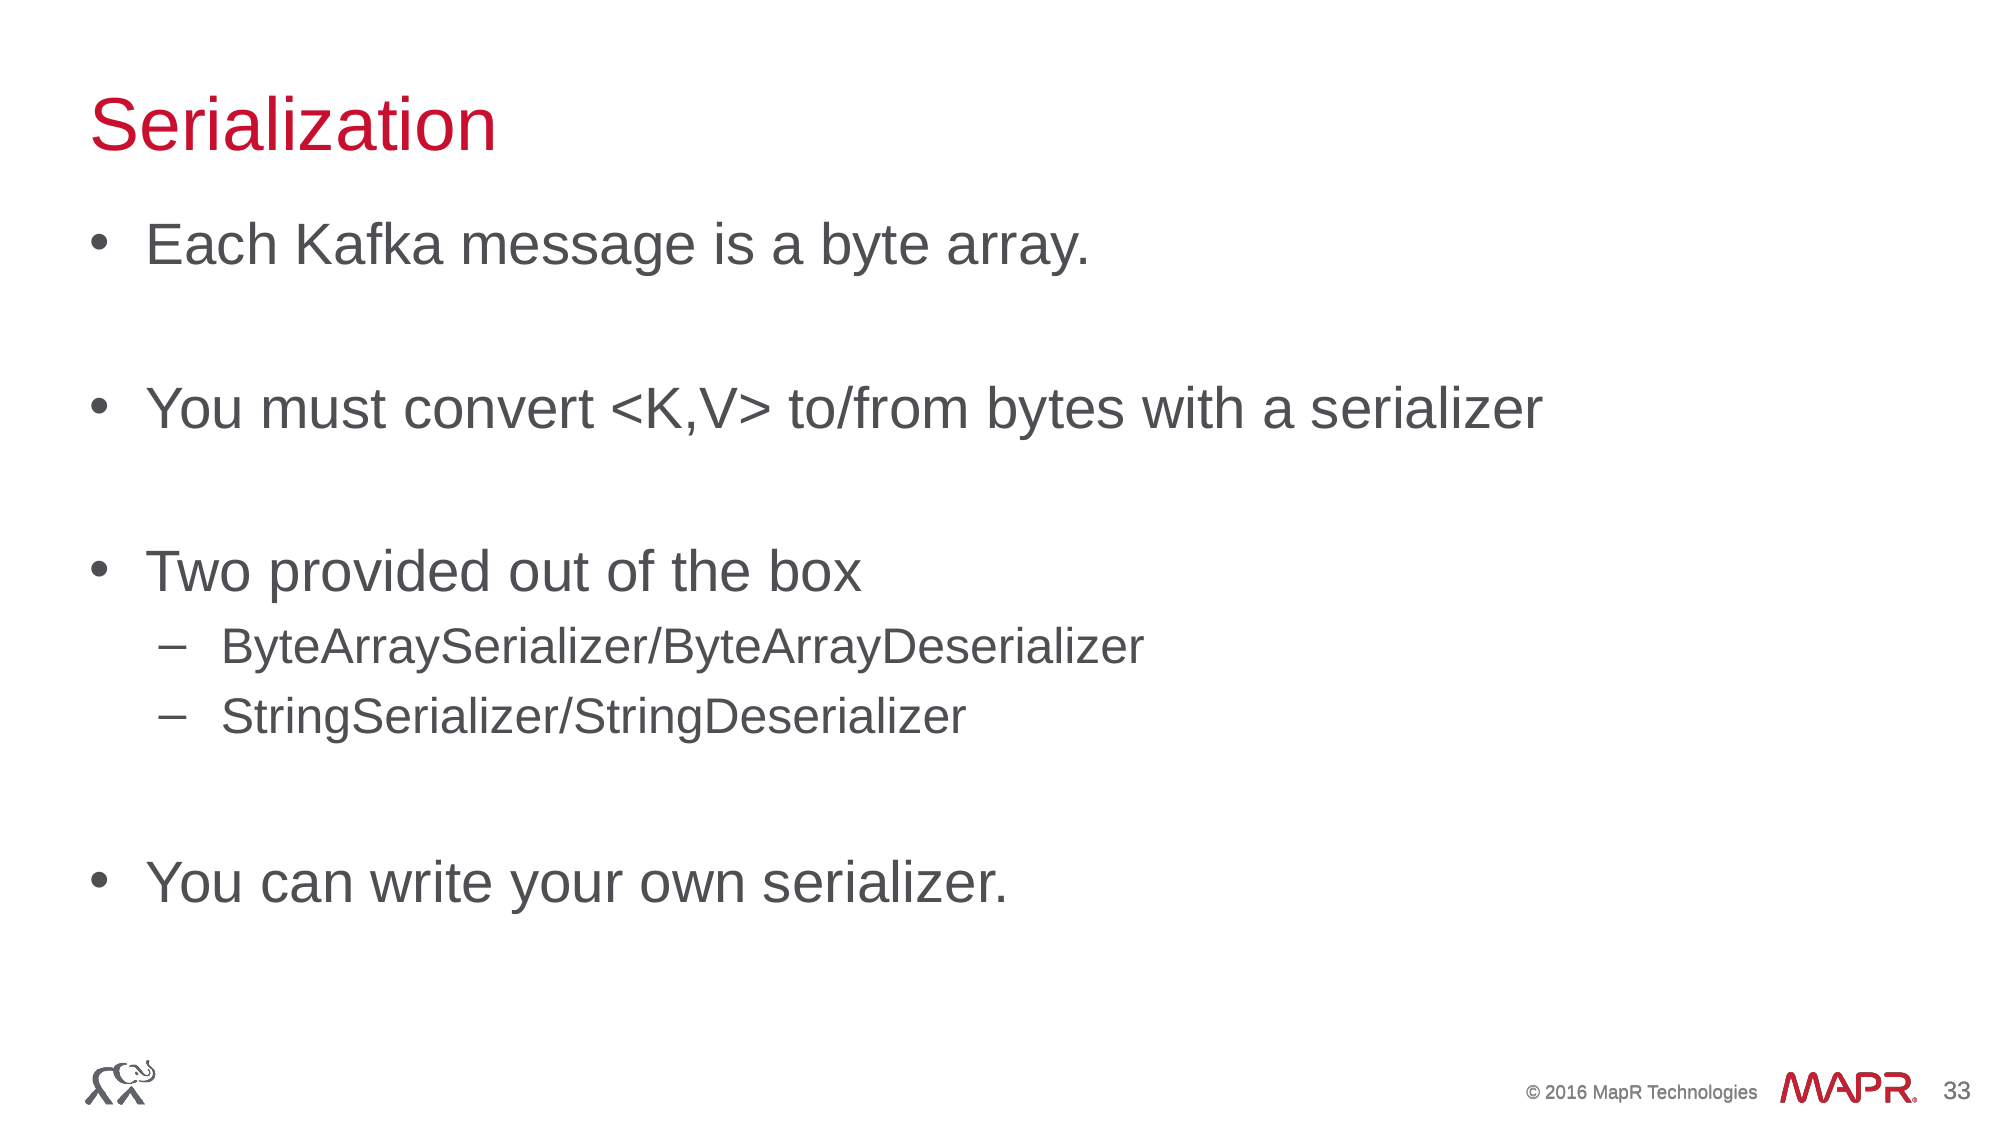

# Serialization
Each Kafka message is a byte array.

You must convert <K,V> to/from bytes with a serializer

Two provided out of the box
ByteArraySerializer/ByteArrayDeserializer
StringSerializer/StringDeserializer

You can write your own serializer.